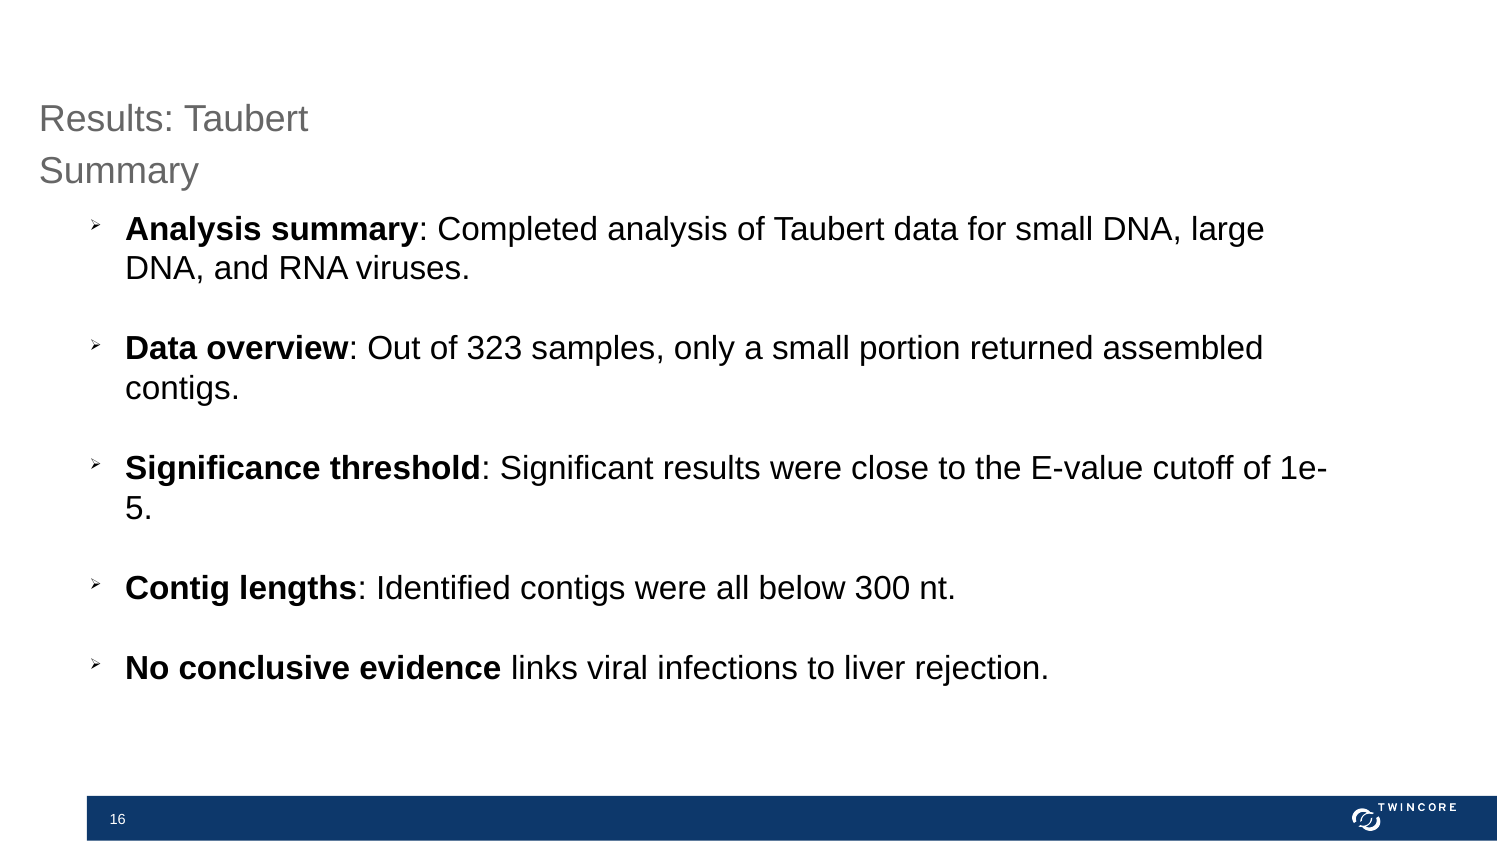

Results: Taubert
 Summary
Analysis summary: Completed analysis of Taubert data for small DNA, large DNA, and RNA viruses.

Data overview: Out of 323 samples, only a small portion returned assembled contigs.

Significance threshold: Significant results were close to the E-value cutoff of 1e-5.

Contig lengths: Identified contigs were all below 300 nt.

No conclusive evidence links viral infections to liver rejection.